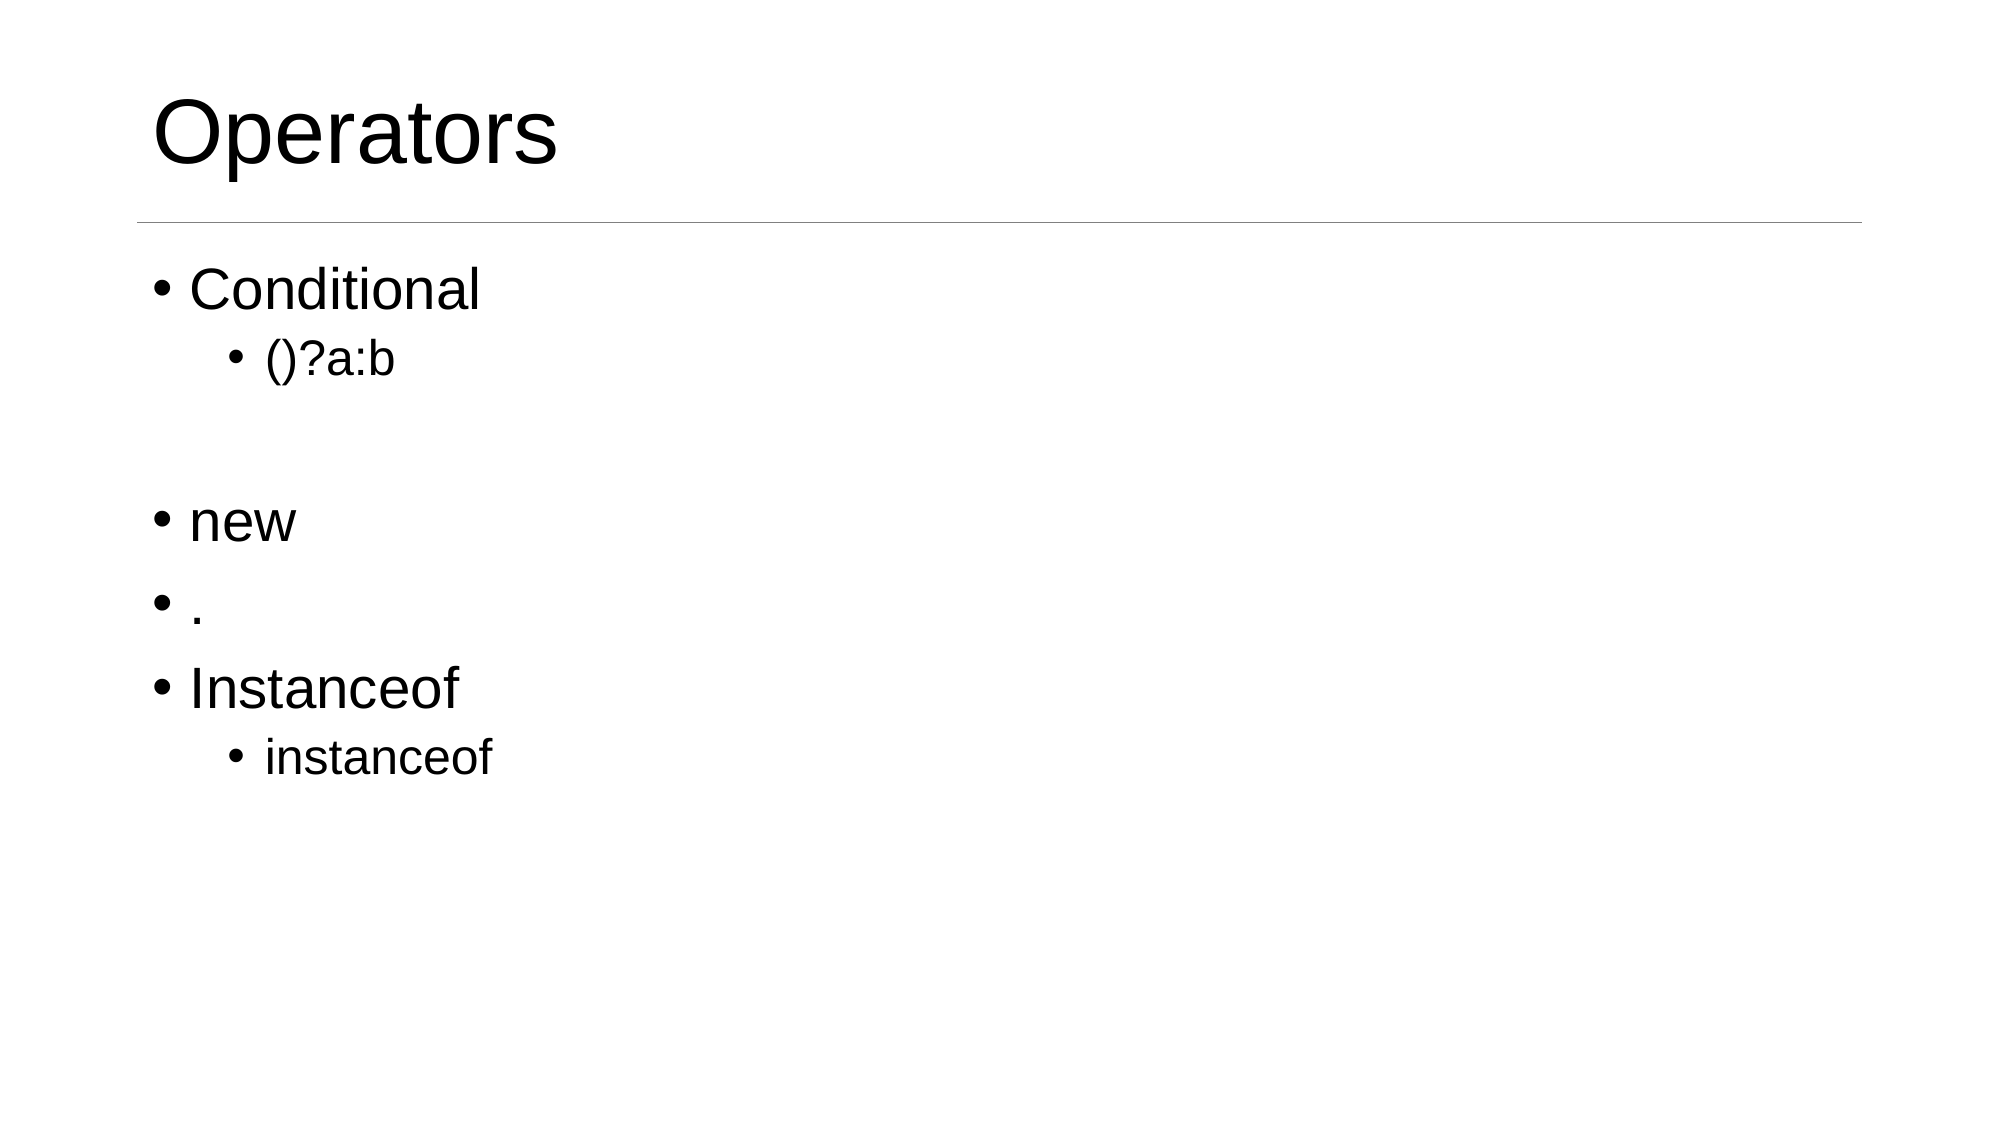

# Operators
Conditional
()?a:b

new
.
Instanceof
instanceof